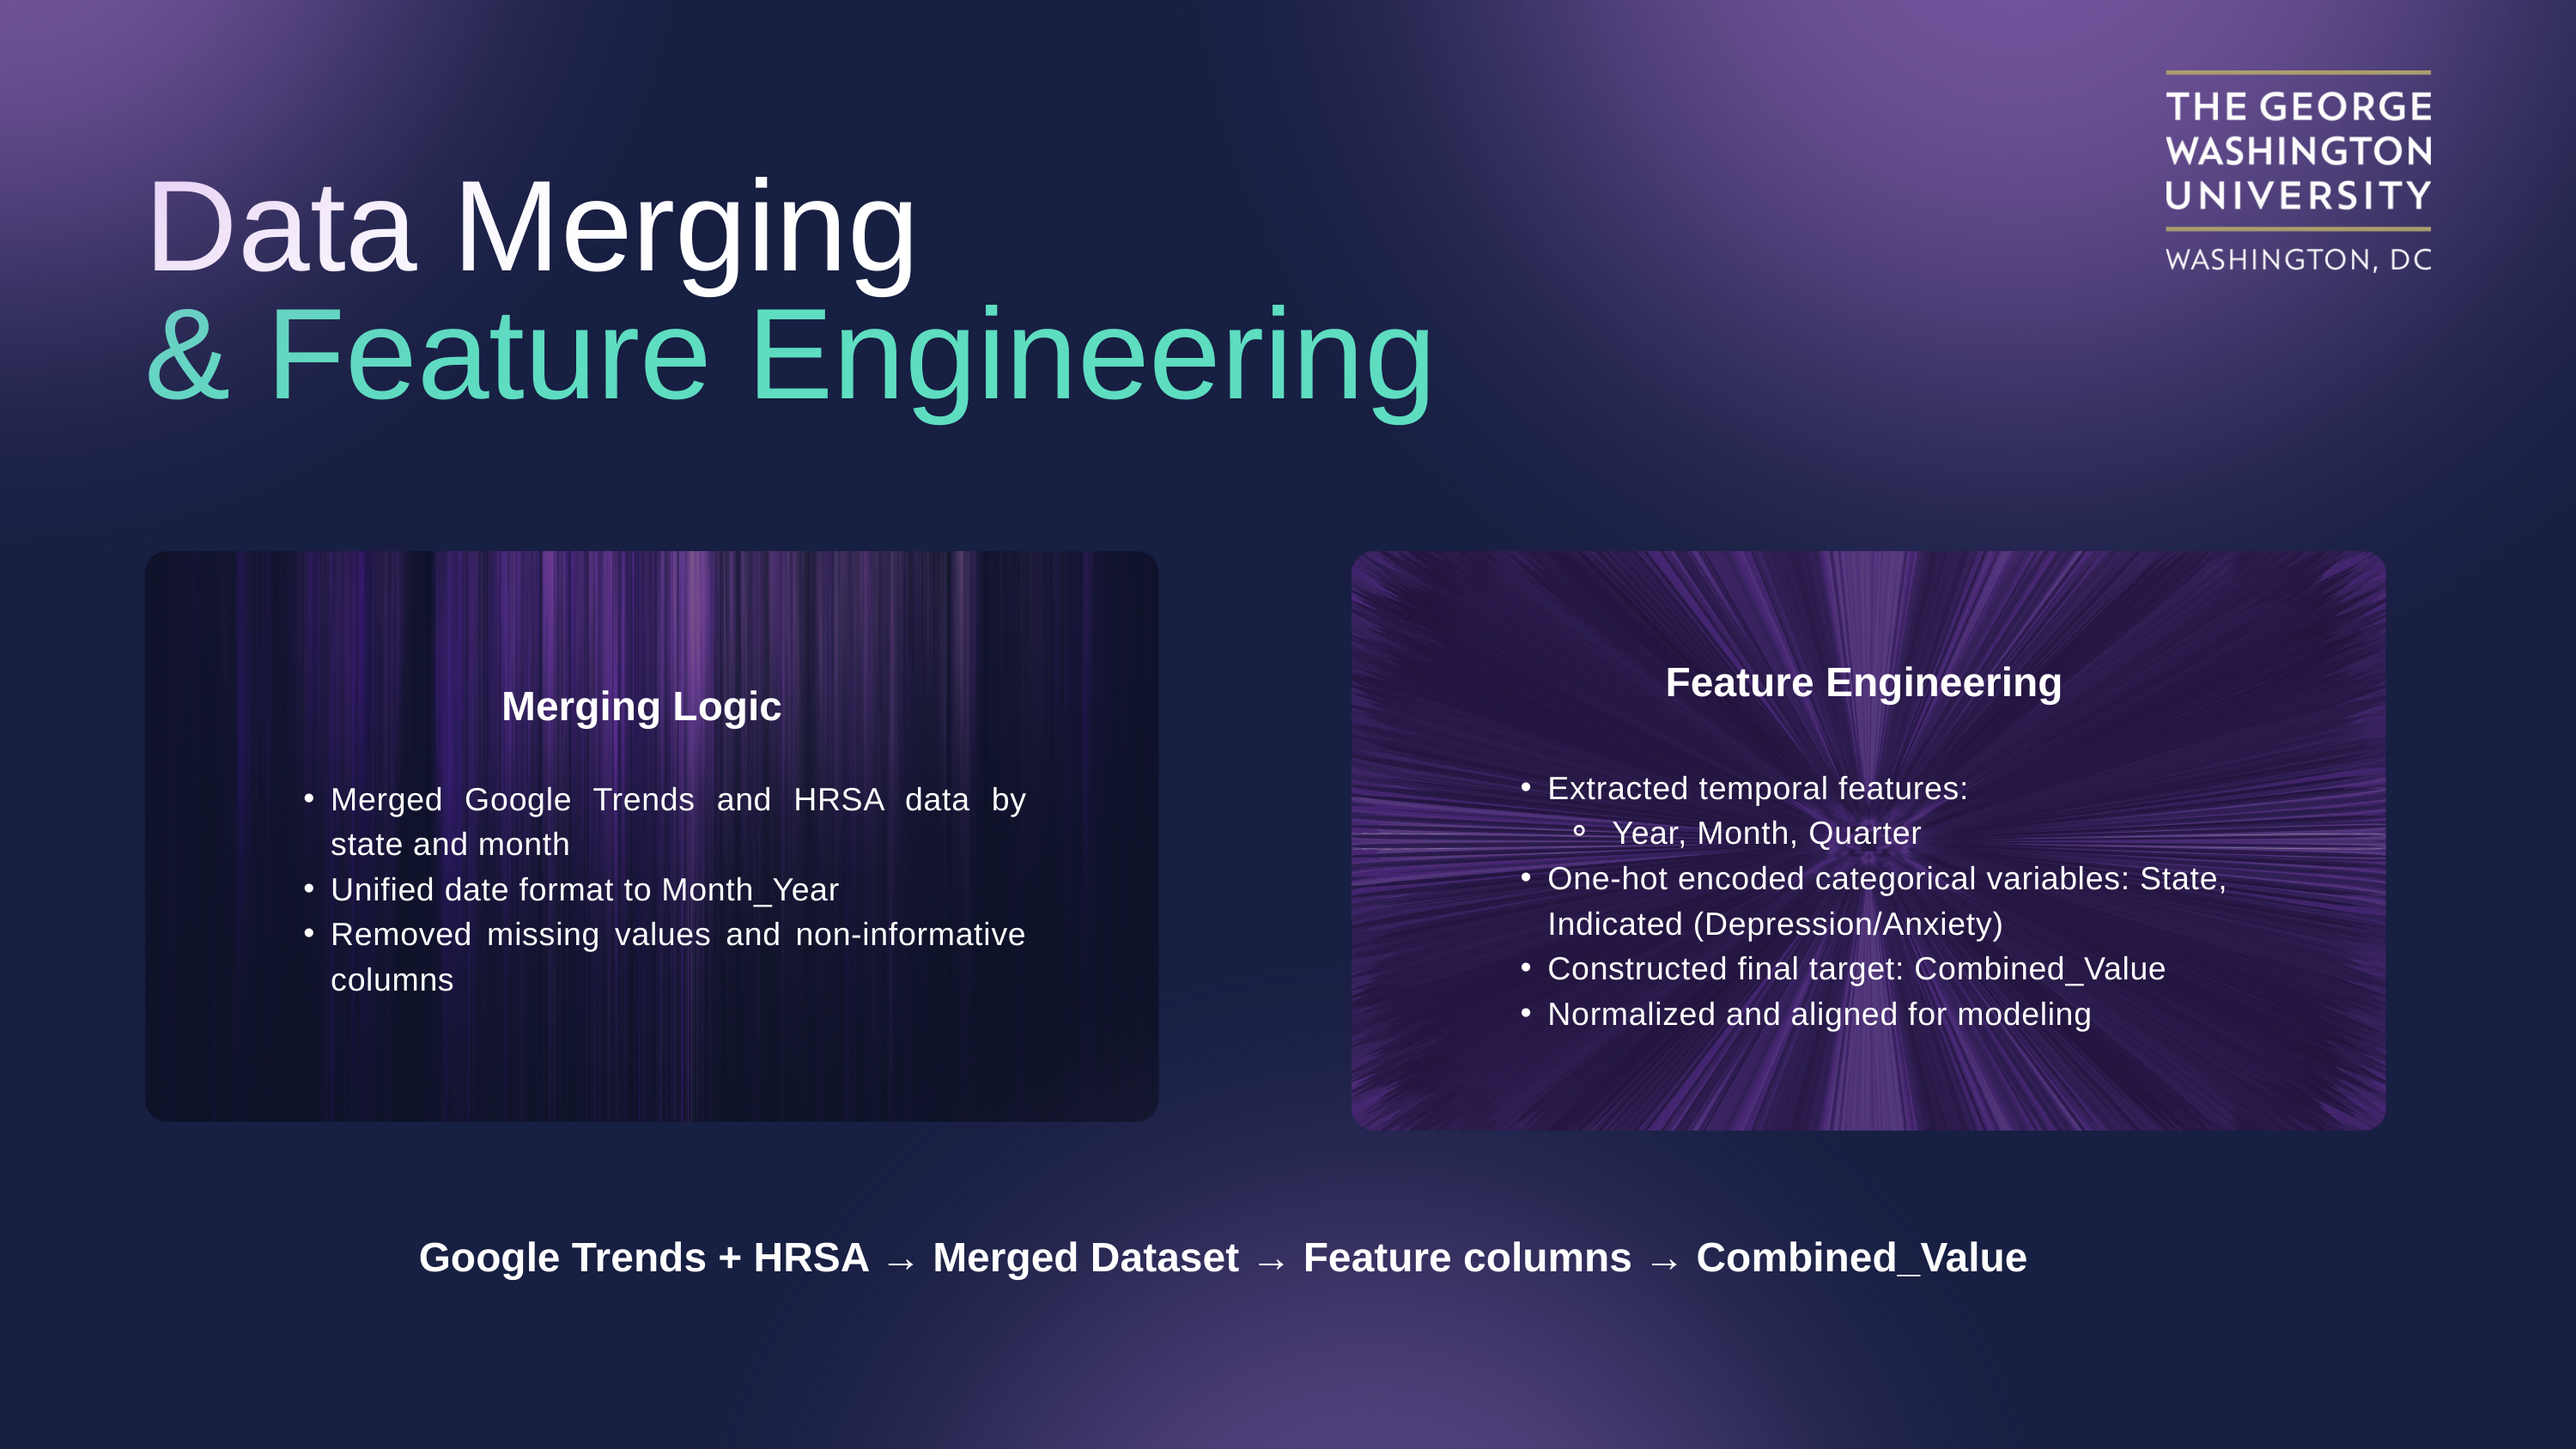

Data Merging
& Feature Engineering

Feature Engineering
Extracted temporal features:
 Year, Month, Quarter
One-hot encoded categorical variables: State, Indicated (Depression/Anxiety)
Constructed final target: Combined_Value
Normalized and aligned for modeling
Merging Logic
Merged Google Trends and HRSA data by state and month
Unified date format to Month_Year
Removed missing values and non-informative columns

Google Trends + HRSA → Merged Dataset → Feature columns → Combined_Value